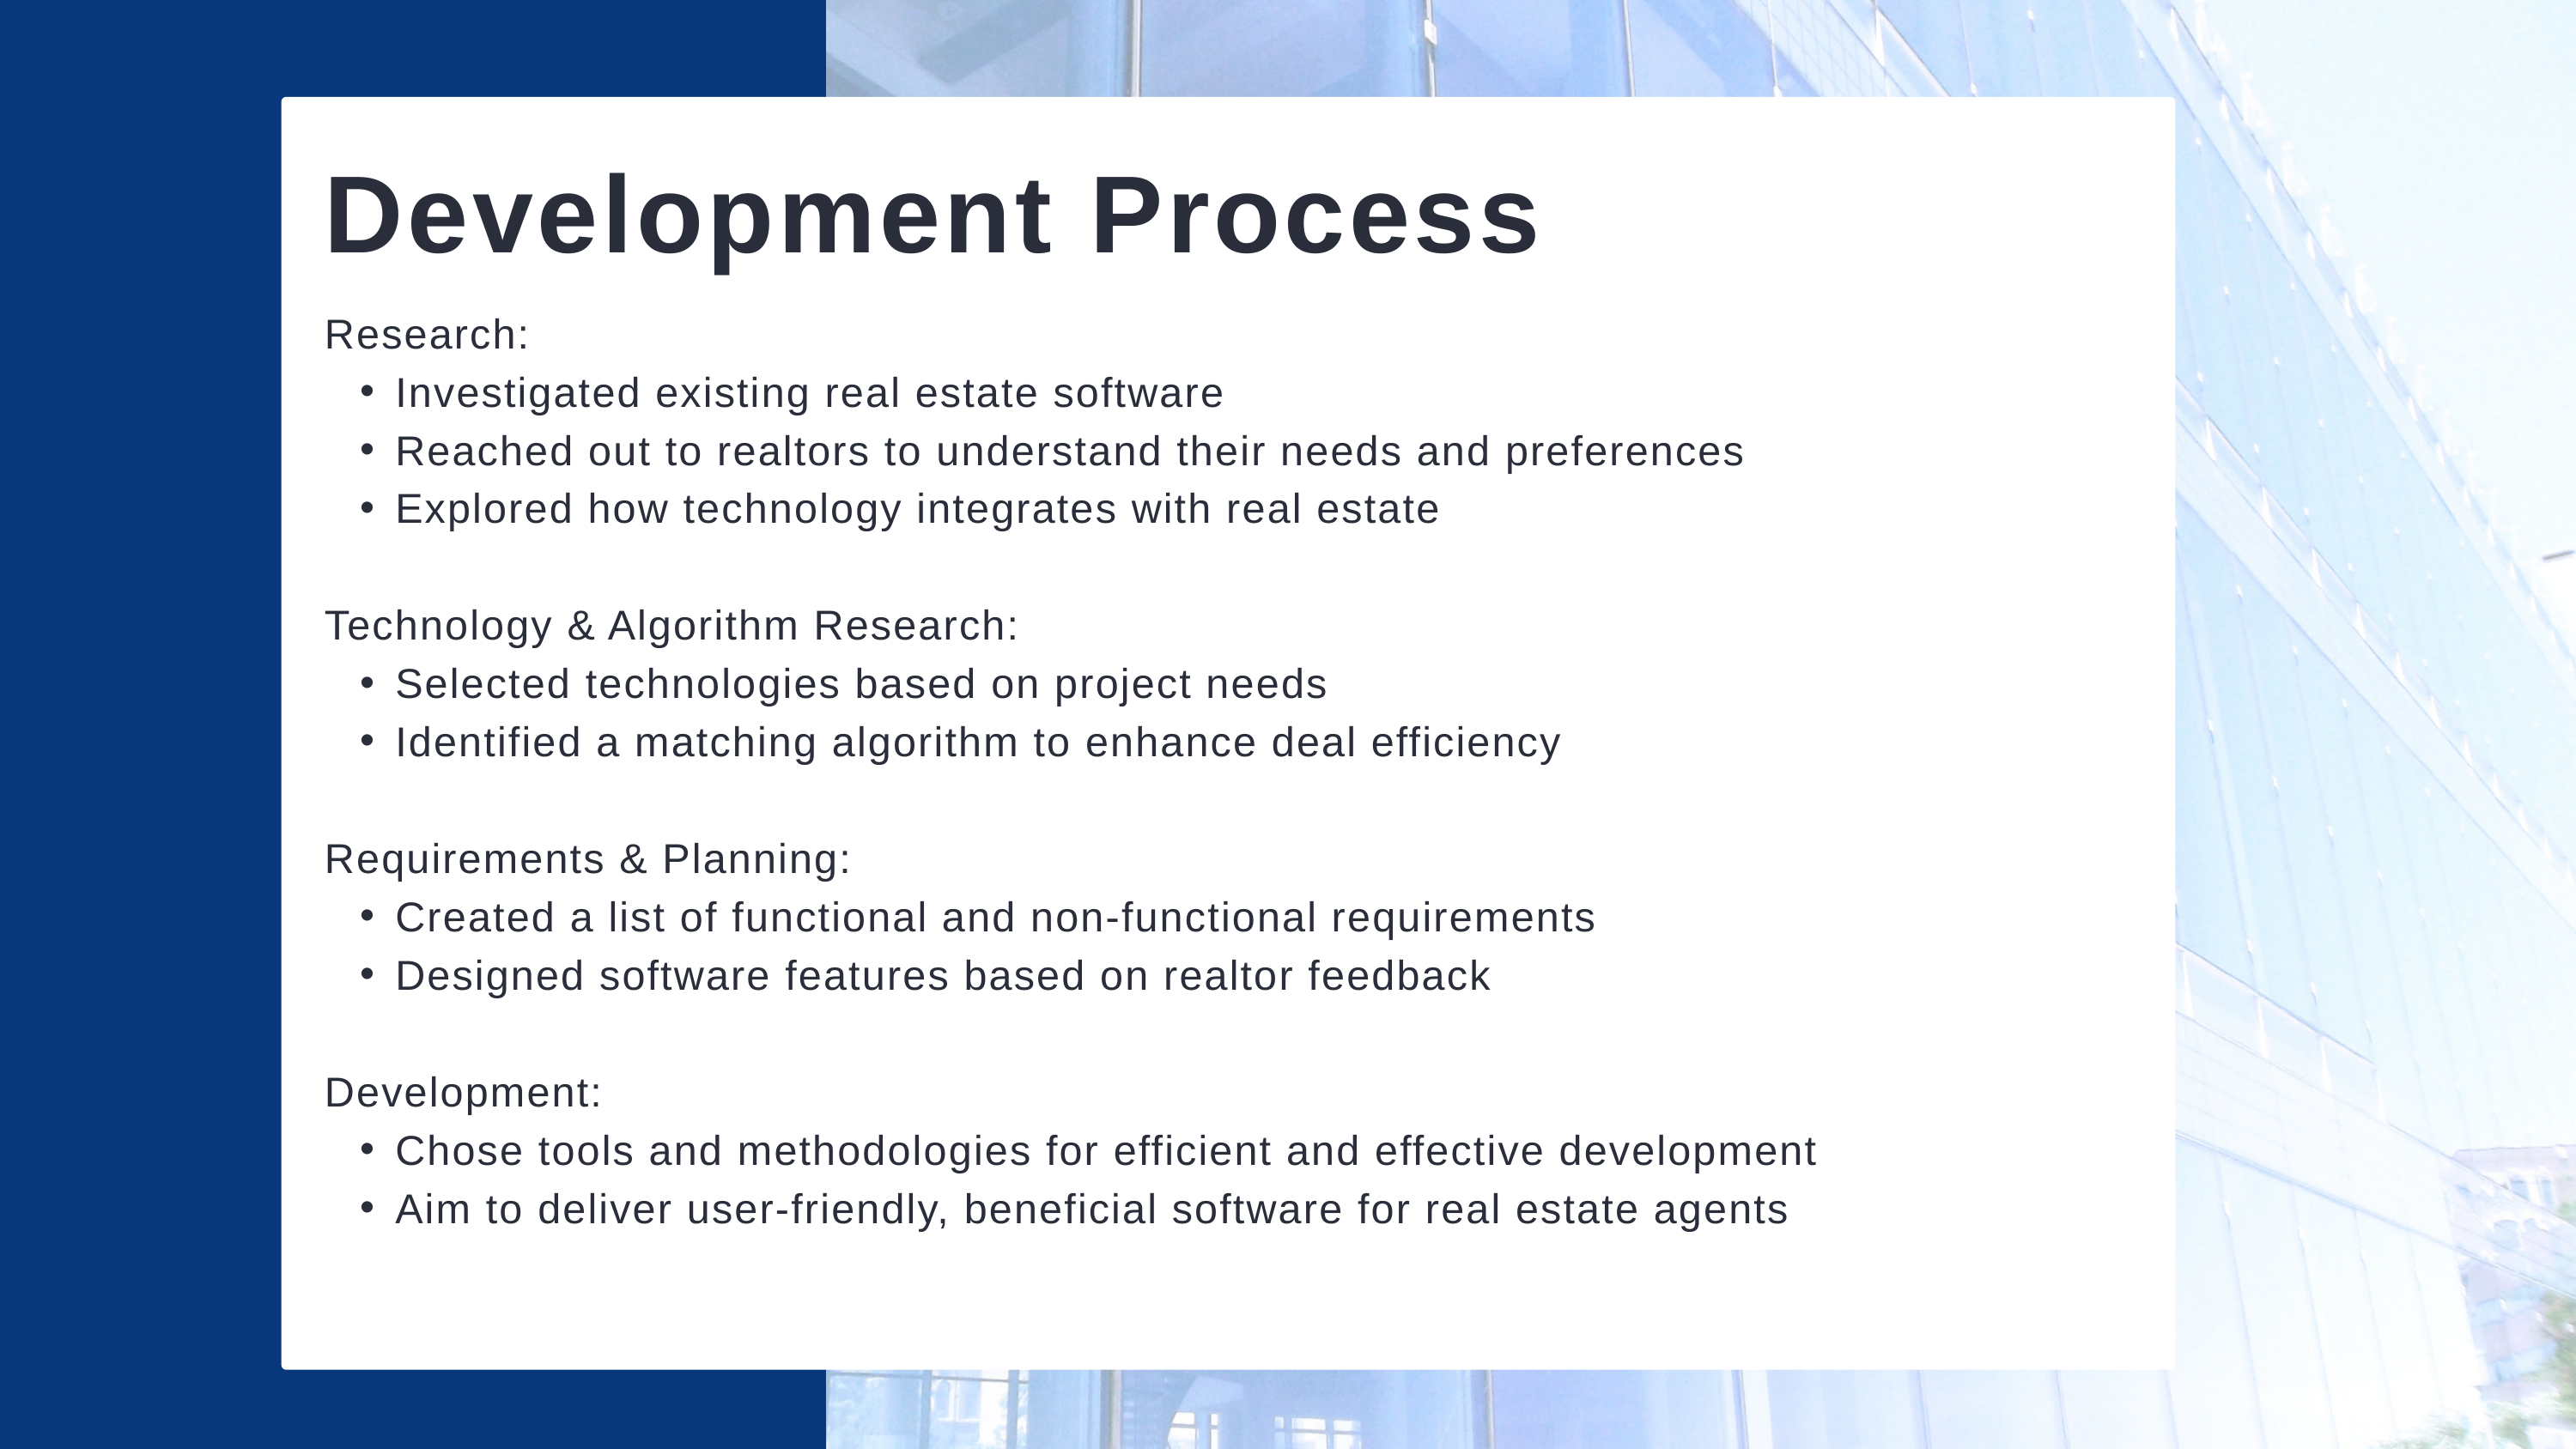

Development Process
Research:
Investigated existing real estate software
Reached out to realtors to understand their needs and preferences
Explored how technology integrates with real estate

Technology & Algorithm Research:
Selected technologies based on project needs
Identified a matching algorithm to enhance deal efficiency

Requirements & Planning:
Created a list of functional and non-functional requirements
Designed software features based on realtor feedback

Development:
Chose tools and methodologies for efficient and effective development
Aim to deliver user-friendly, beneficial software for real estate agents